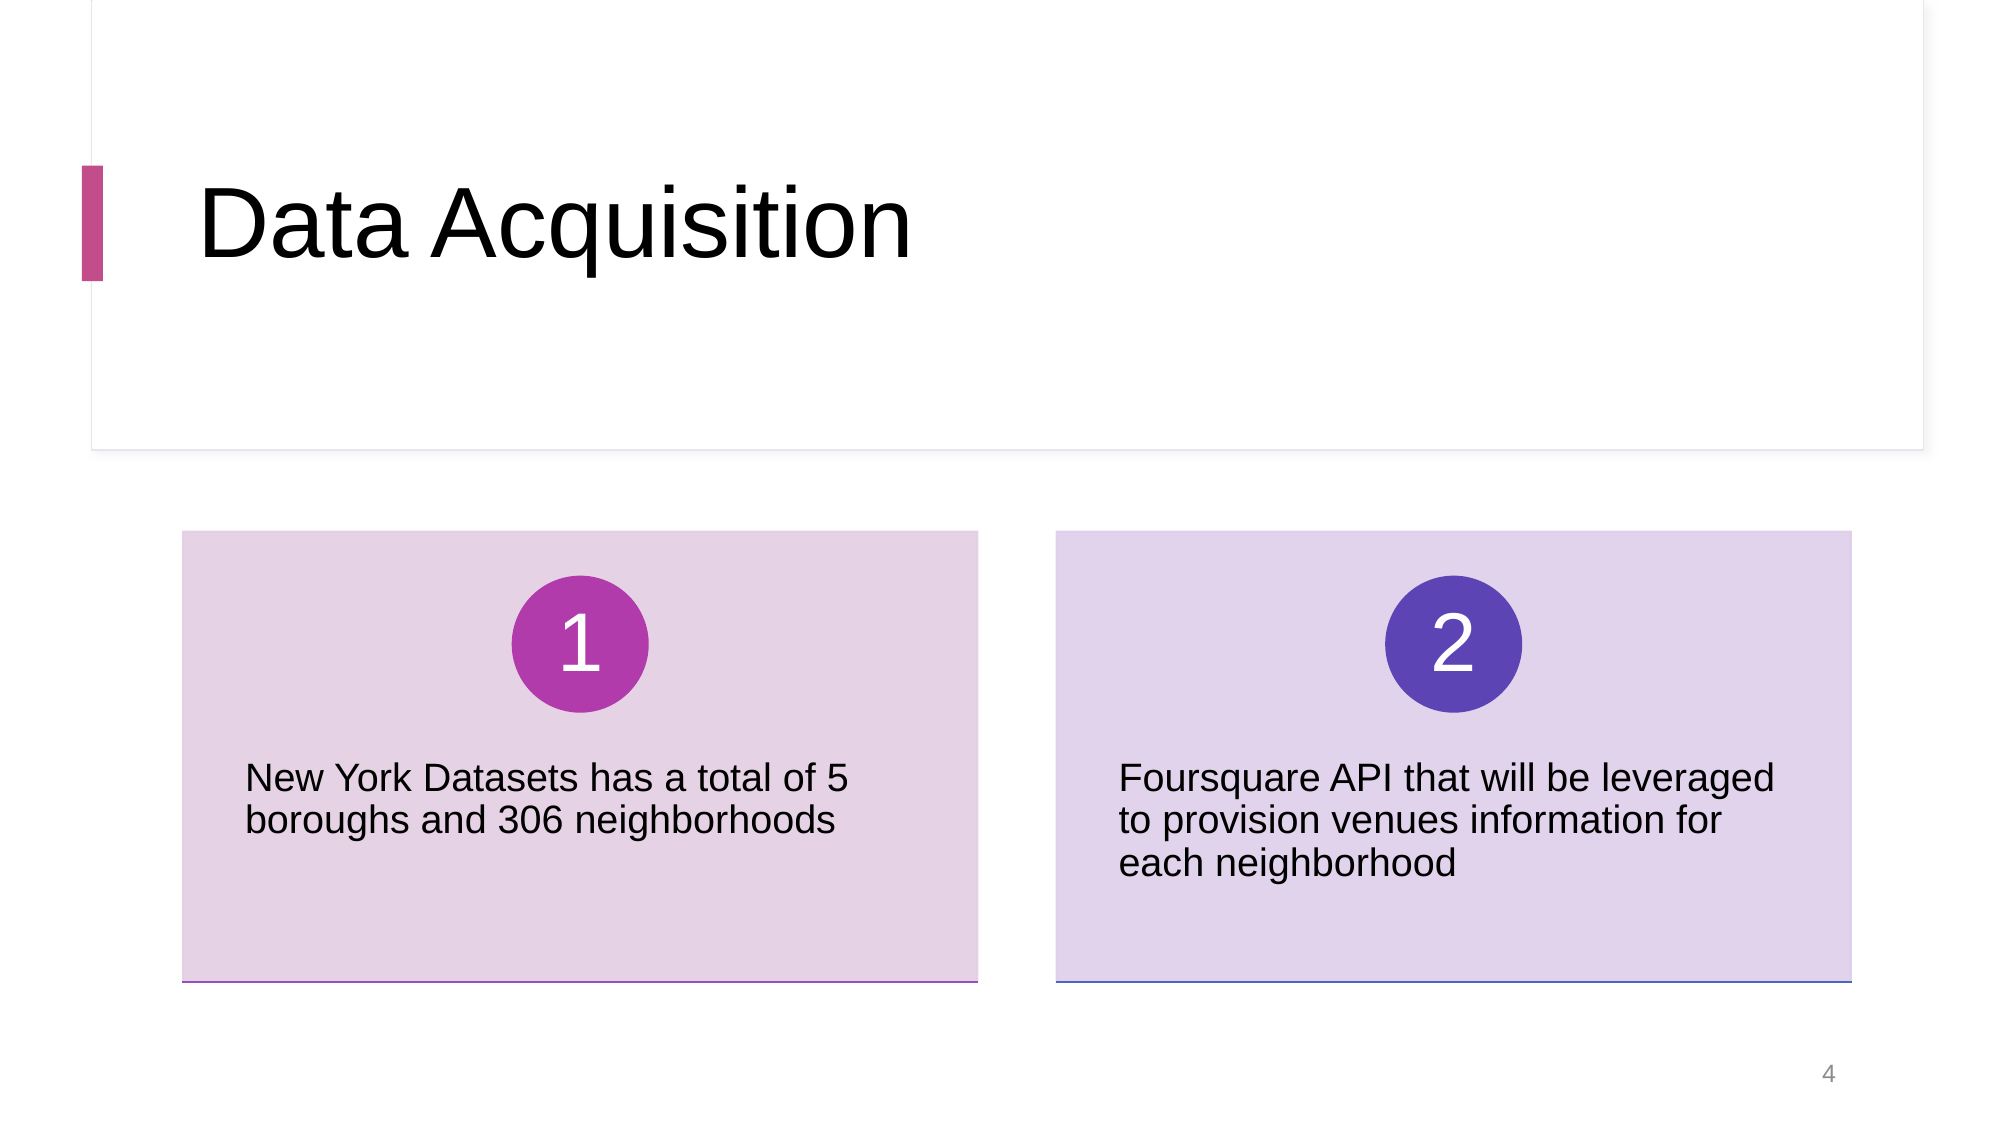

# Data Acquisition

New York Datasets has a total of 5 boroughs and 306 neighborhoods
1
Foursquare API that will be leveraged to provision venues information for each neighborhood
2
4